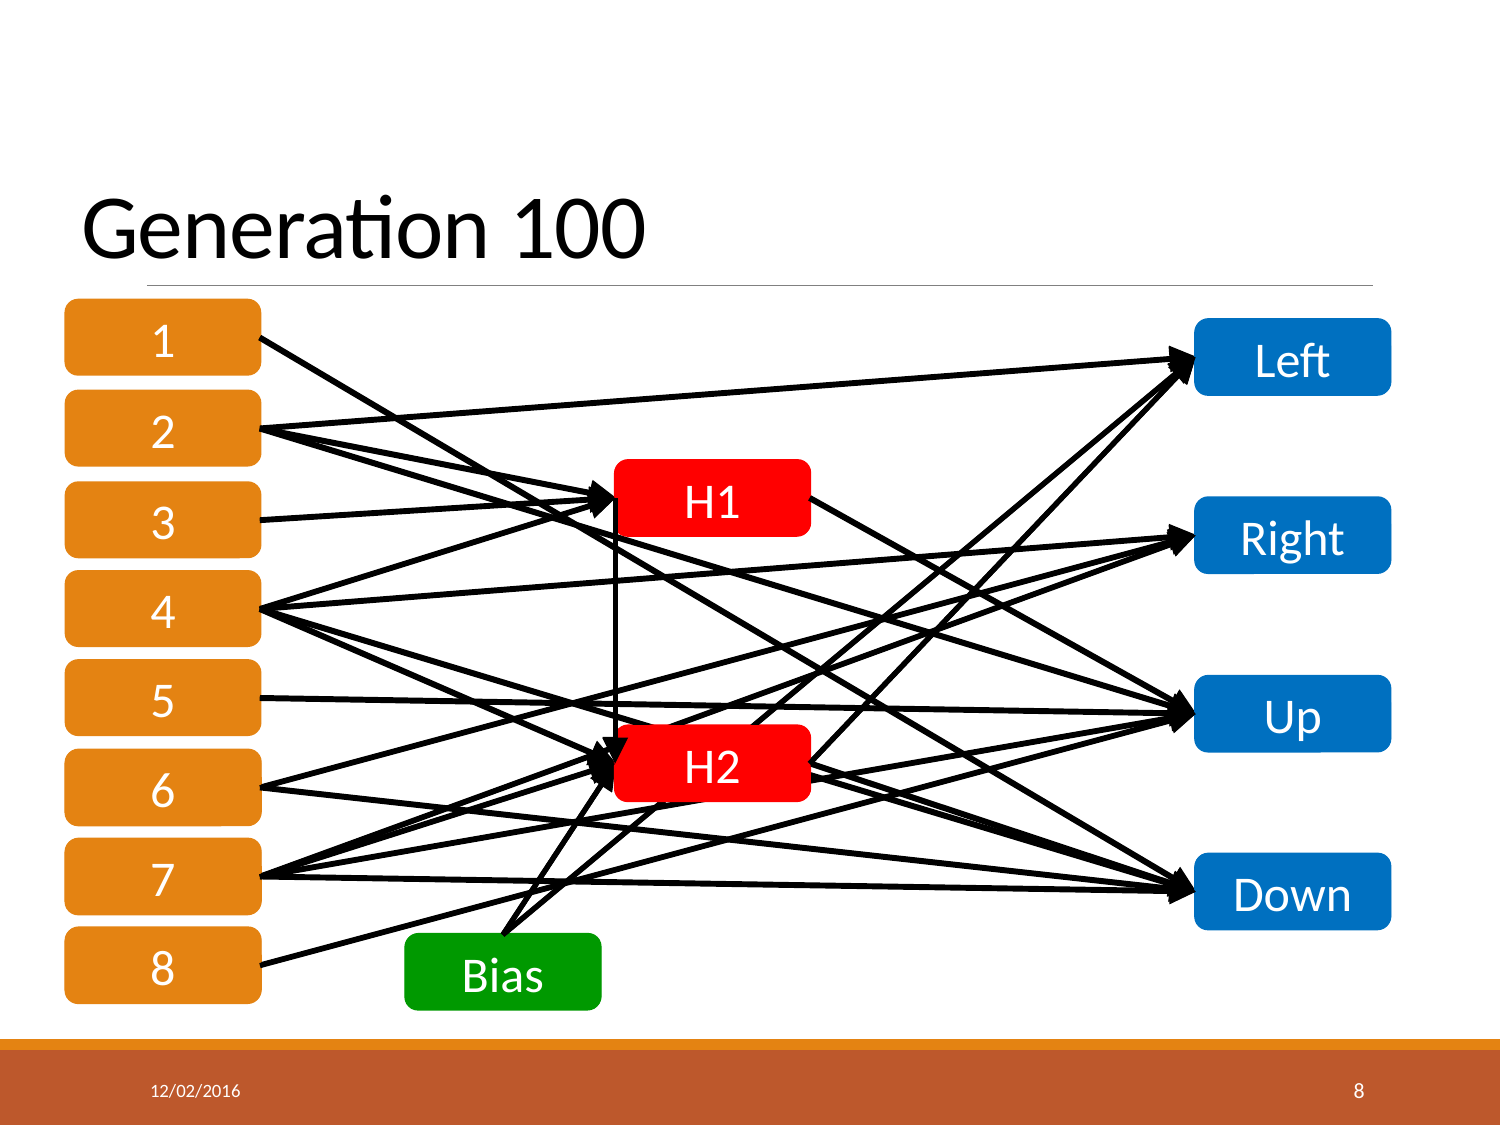

# Generation 100

1
Left
Left
2
H1
H1
3
Right
Right
4
5
Up
Up
H2
H2
6
6
7
7
Down
Down
8
8
Bias
Bias
12/02/2016
8